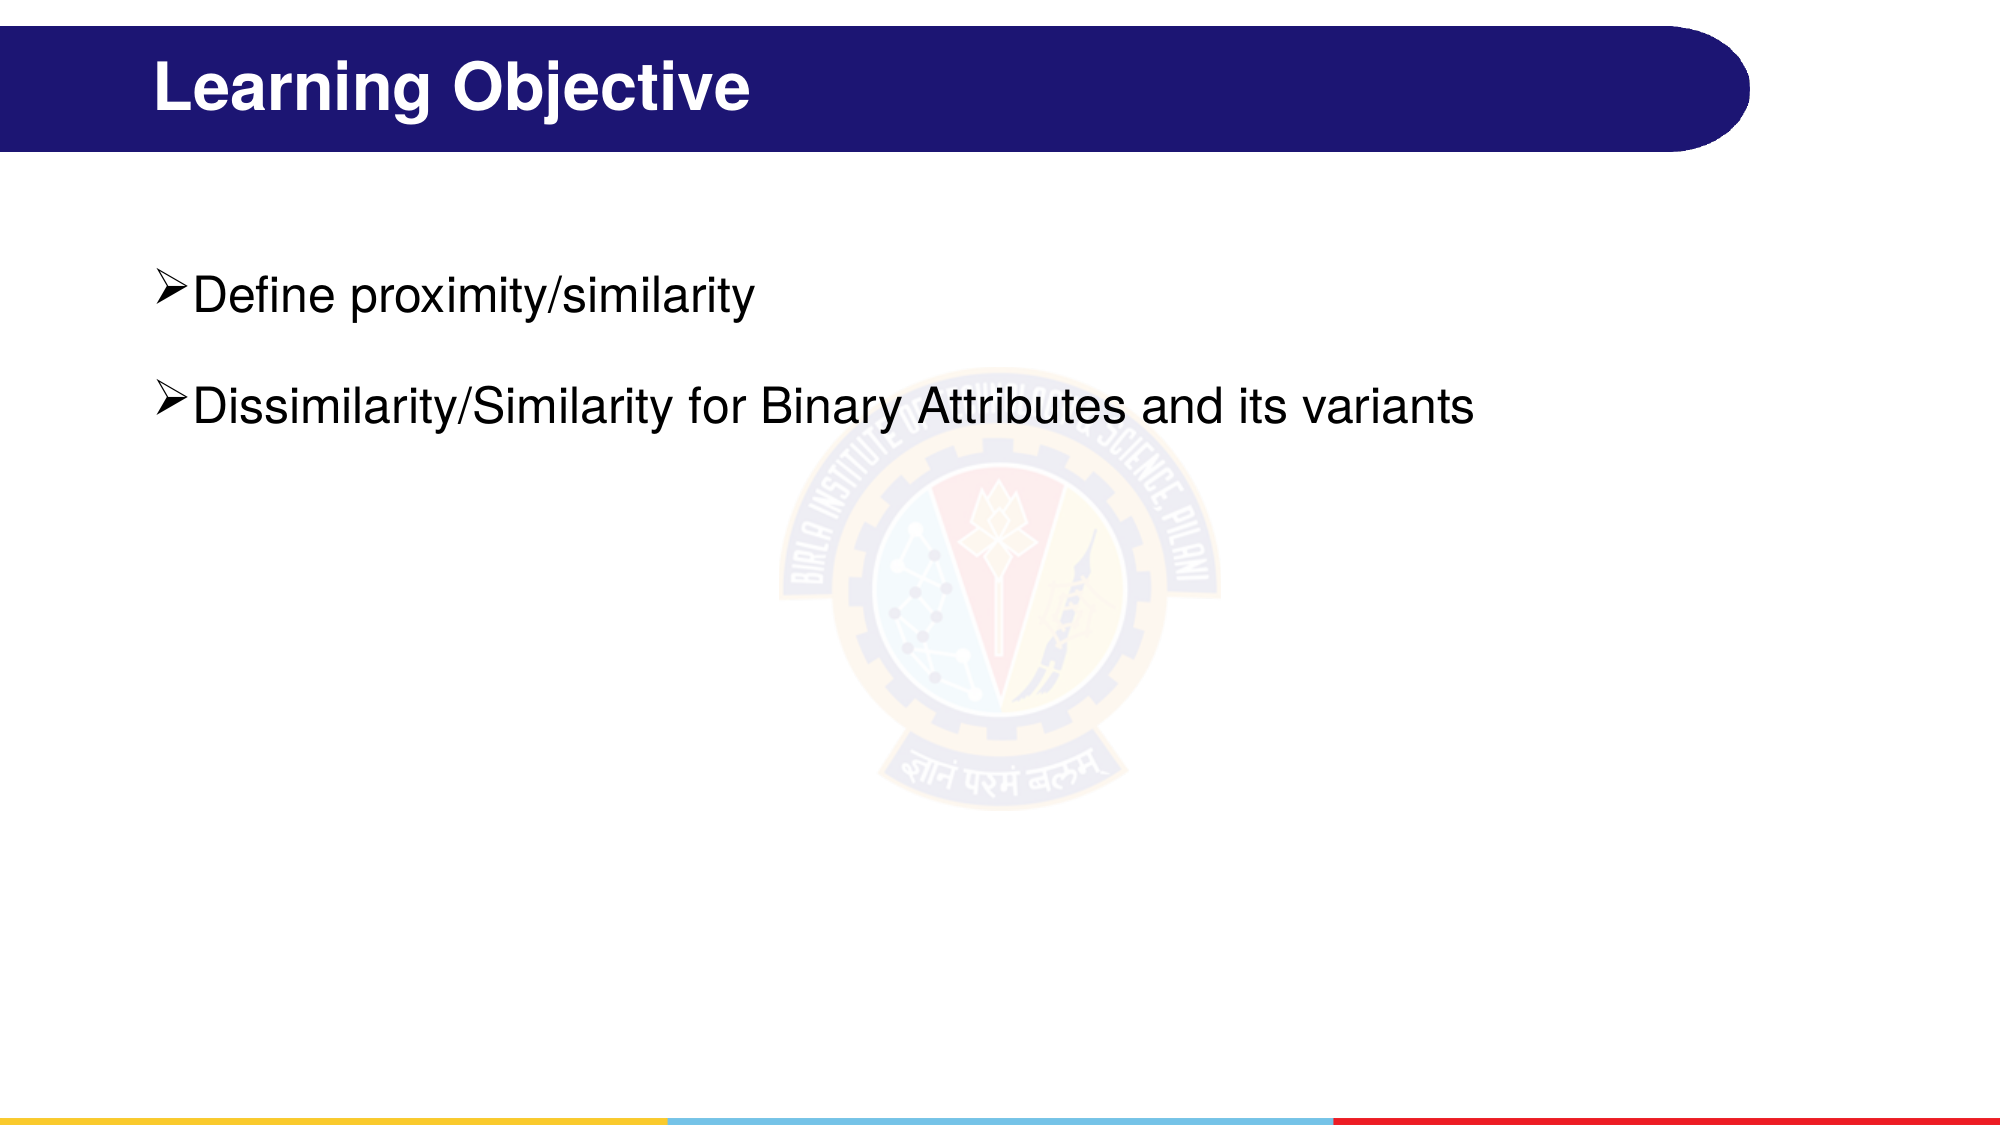

# Learning Objective
Define proximity/similarity
Dissimilarity/Similarity for Binary Attributes and its variants